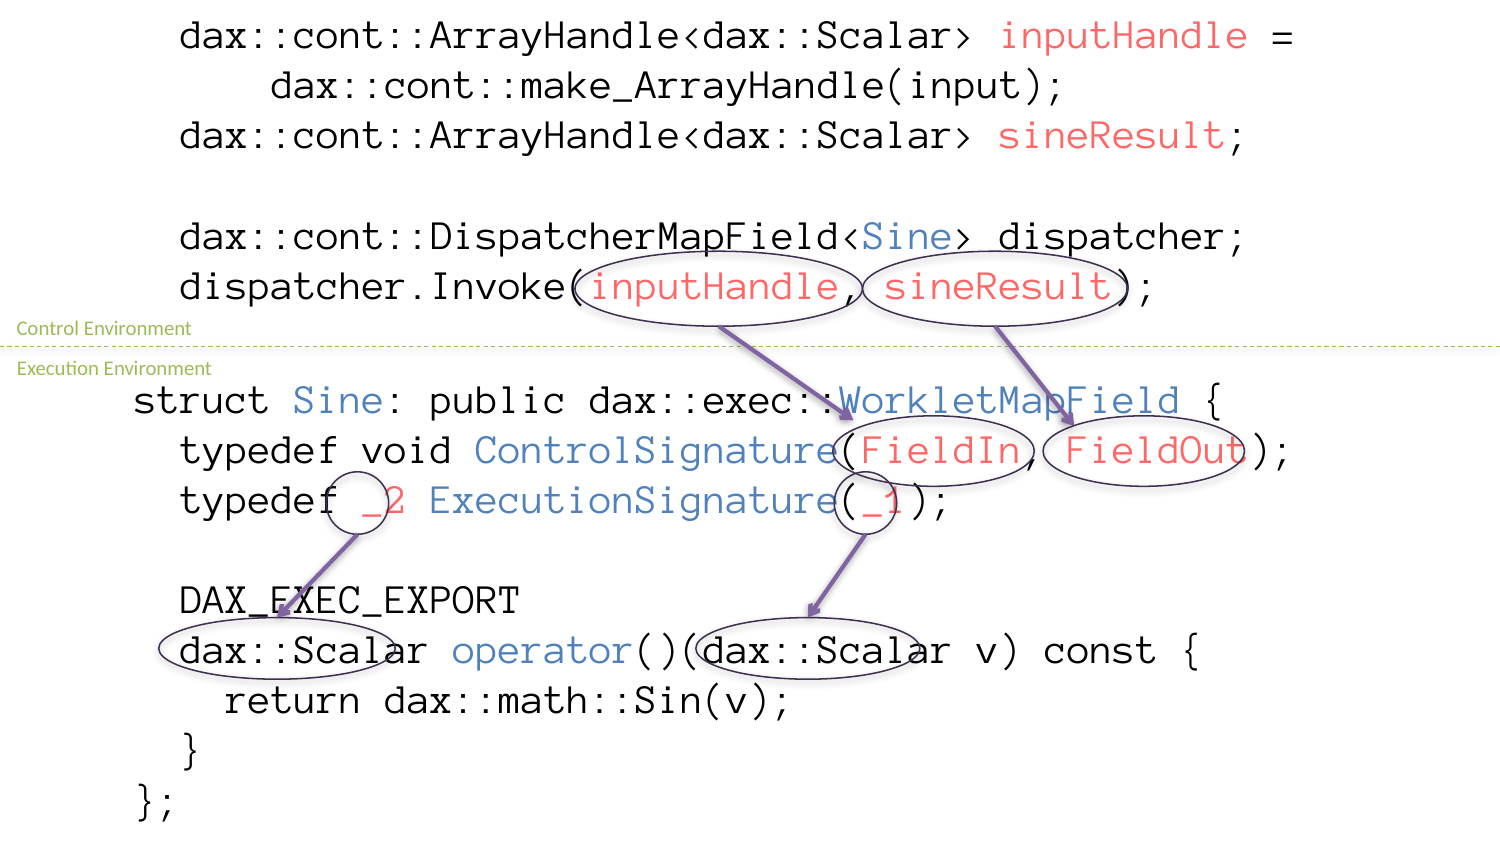

dax::cont::ArrayHandle<dax::Scalar> inputHandle =
    dax::cont::make_ArrayHandle(input);
dax::cont::ArrayHandle<dax::Scalar> sineResult;

dax::cont::DispatcherMapField<Sine> dispatcher;
dispatcher.Invoke(inputHandle, sineResult);

Control Environment
Execution Environment
struct Sine: public dax::exec::WorkletMapField {
  typedef void ControlSignature(FieldIn, FieldOut);
  typedef _2 ExecutionSignature(_1);

  DAX_EXEC_EXPORT
  dax::Scalar operator()(dax::Scalar v) const {
    return dax::math::Sin(v);
  }
};